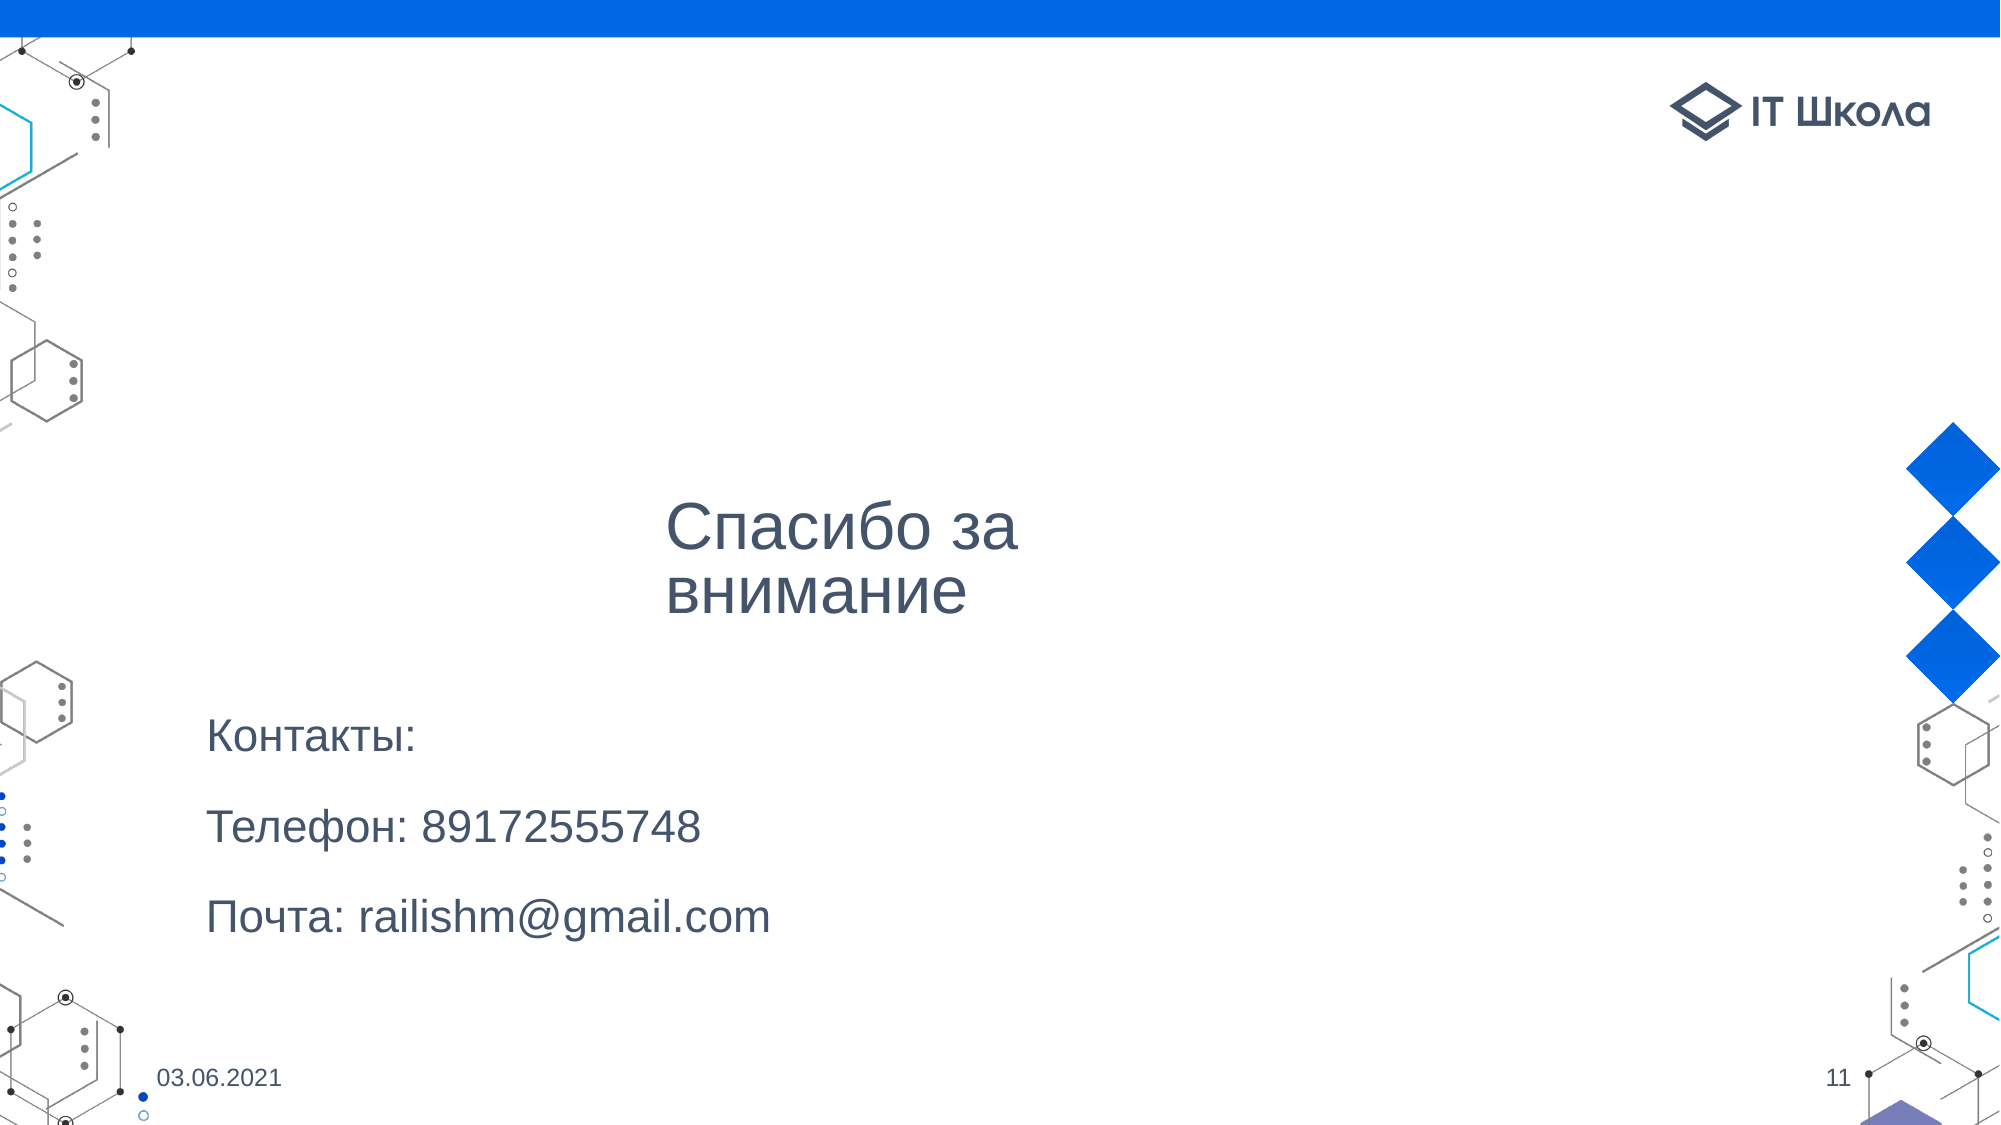

# Спасибо за внимание
Контакты:
Телефон: 89172555748
Почта: railishm@gmail.com
03.06.2021
11